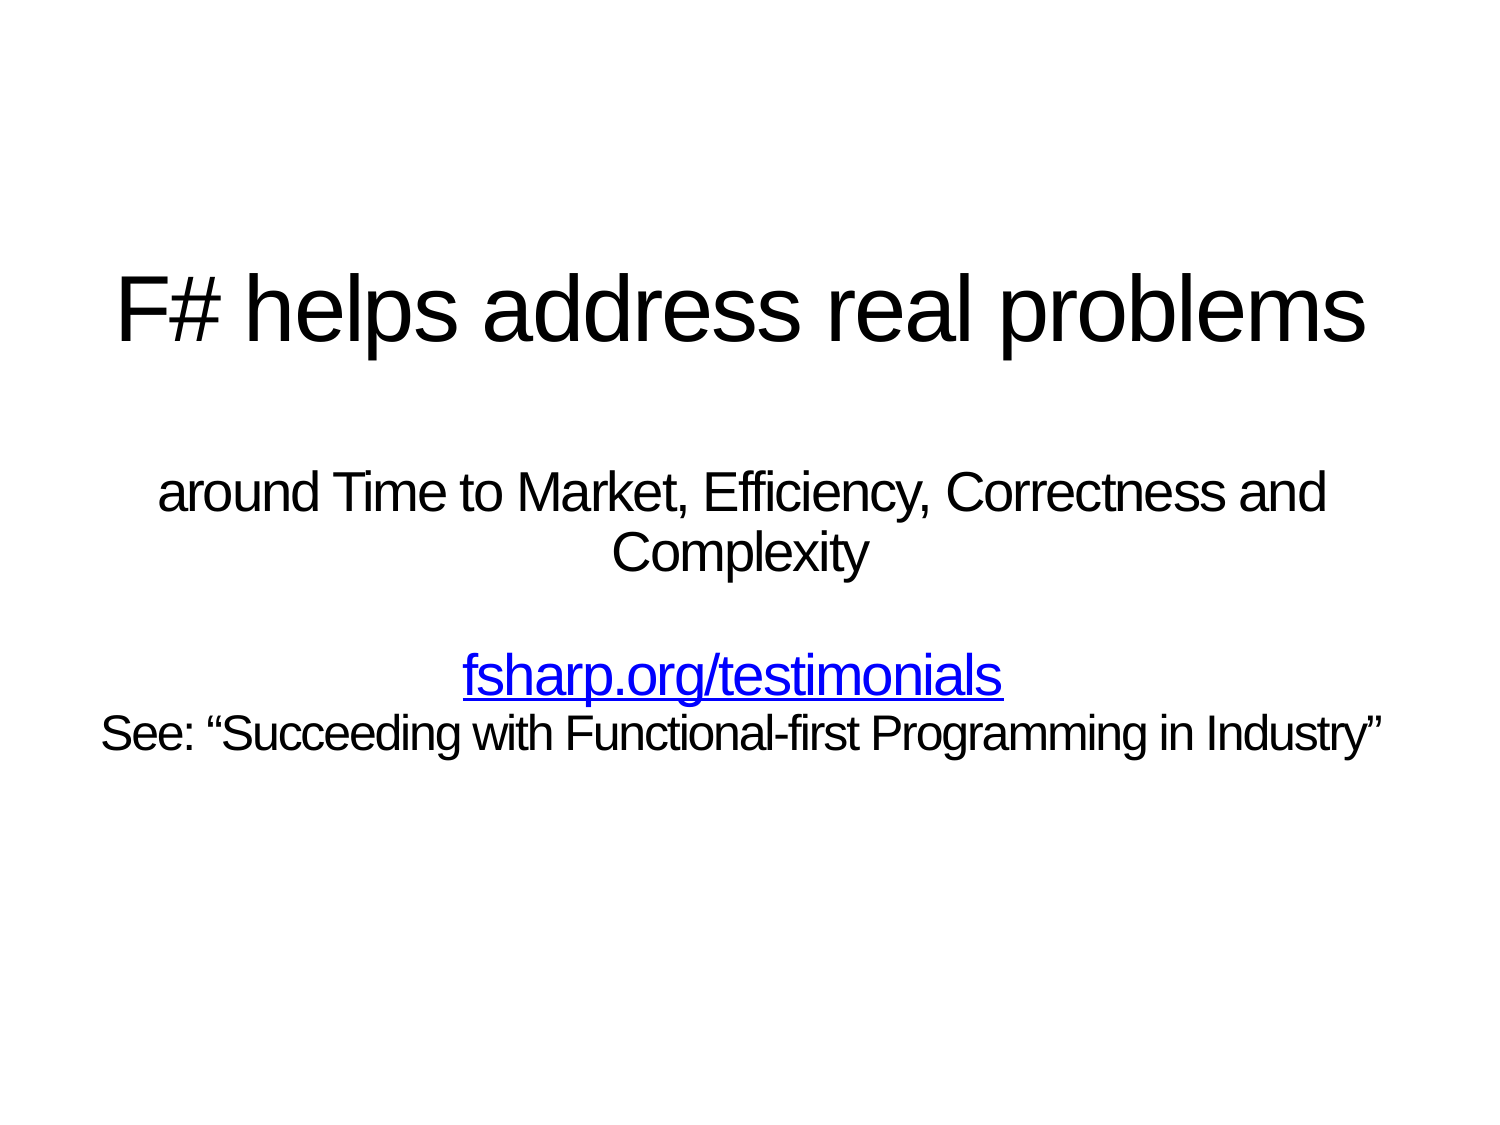

# F# helps address real problems around Time to Market, Efficiency, Correctness and Complexity fsharp.org/testimonials See: “Succeeding with Functional-first Programming in Industry”